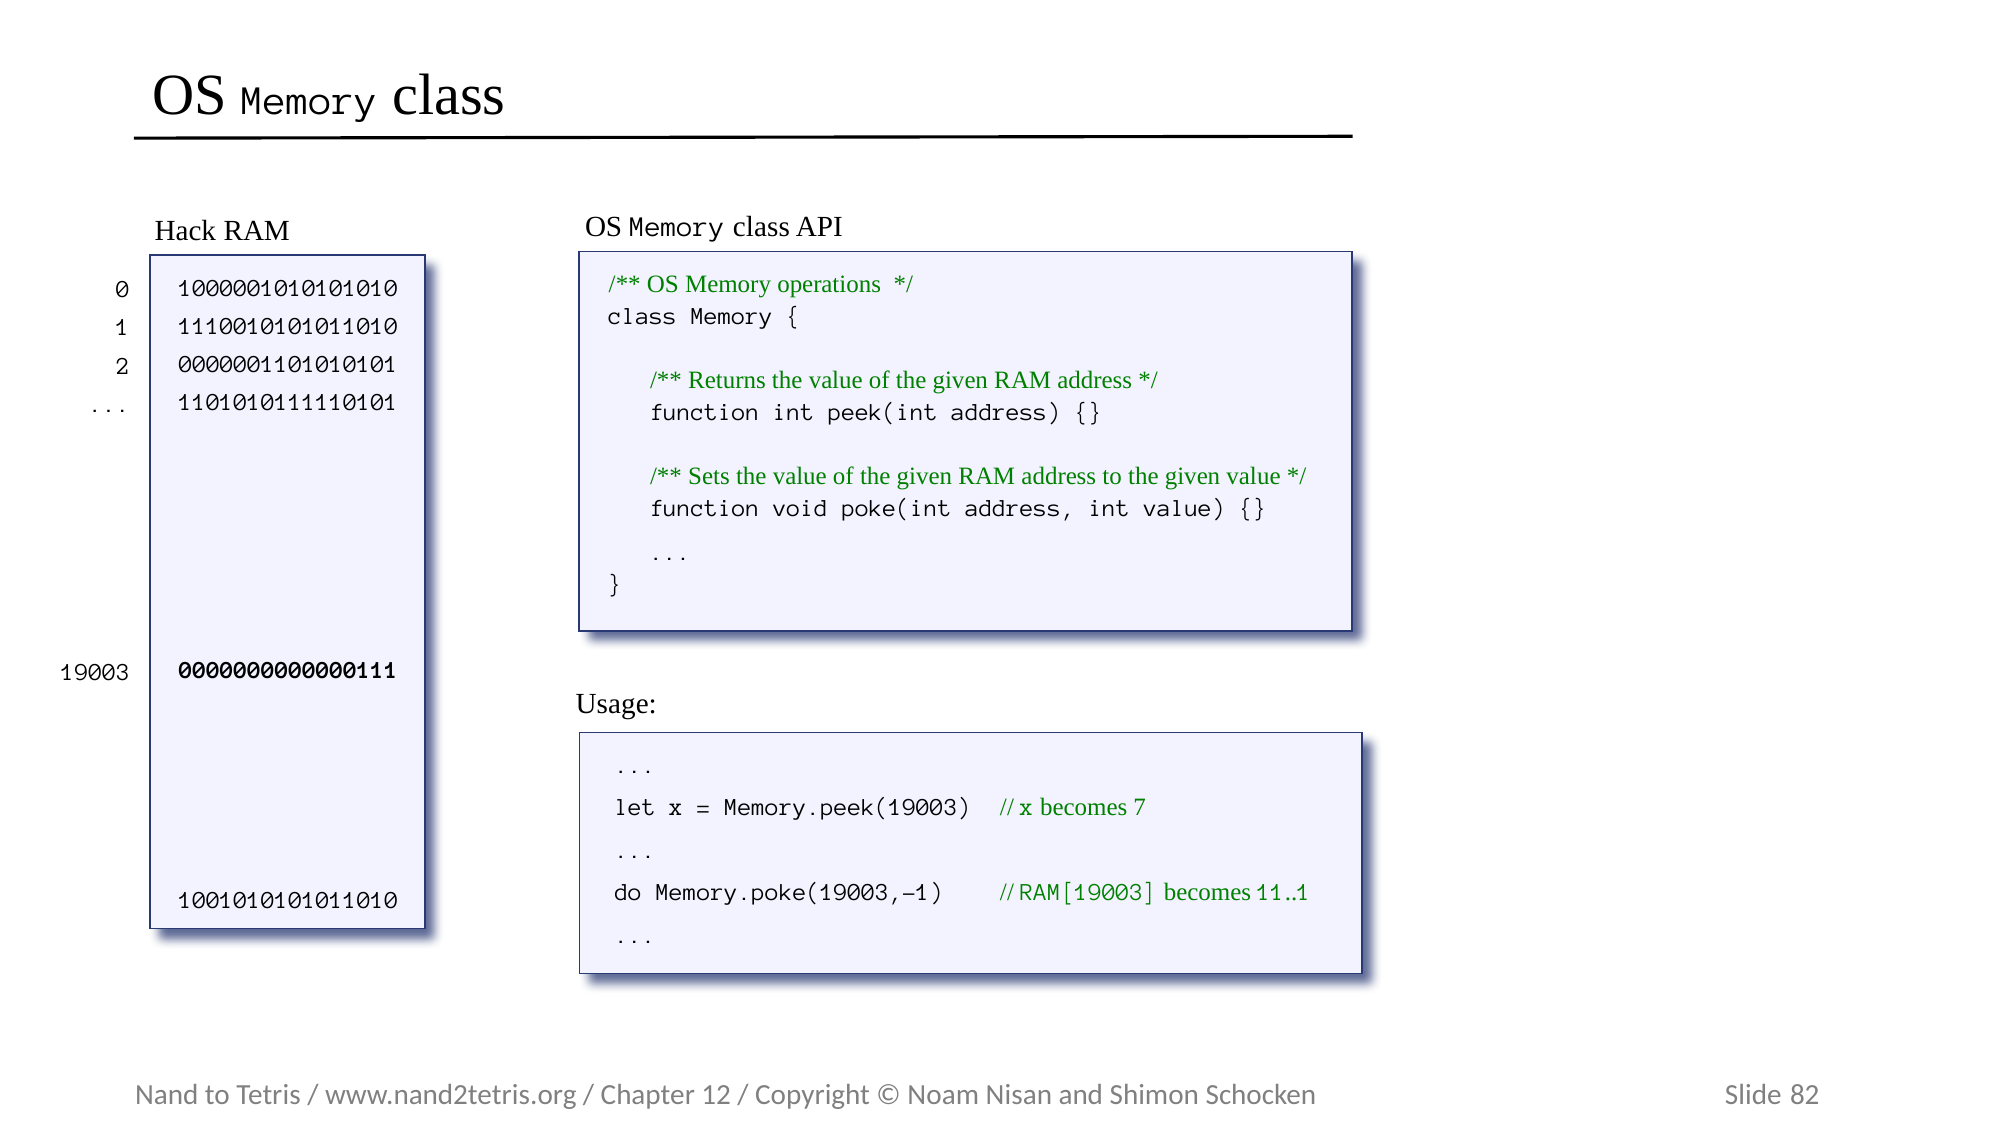

# OS Memory class

Hack RAM
1000001010101010
1110010101011010
0000001101010101
1101010111110101

0000000000000111

1001010101011010

0
1
2
...

19003

OS Memory class API
/** OS Memory operations  */
class Memory {

   /** Returns the value of the given RAM address */
   function int peek(int address) {}

   /** Sets the value of the given RAM address to the given value */
   function void poke(int address, int value) {}
   ...
}
Usage:
...
let x = Memory.peek(19003)  // x becomes 7
...
do Memory.poke(19003,-1)    // RAM[19003] becomes 11..1
...